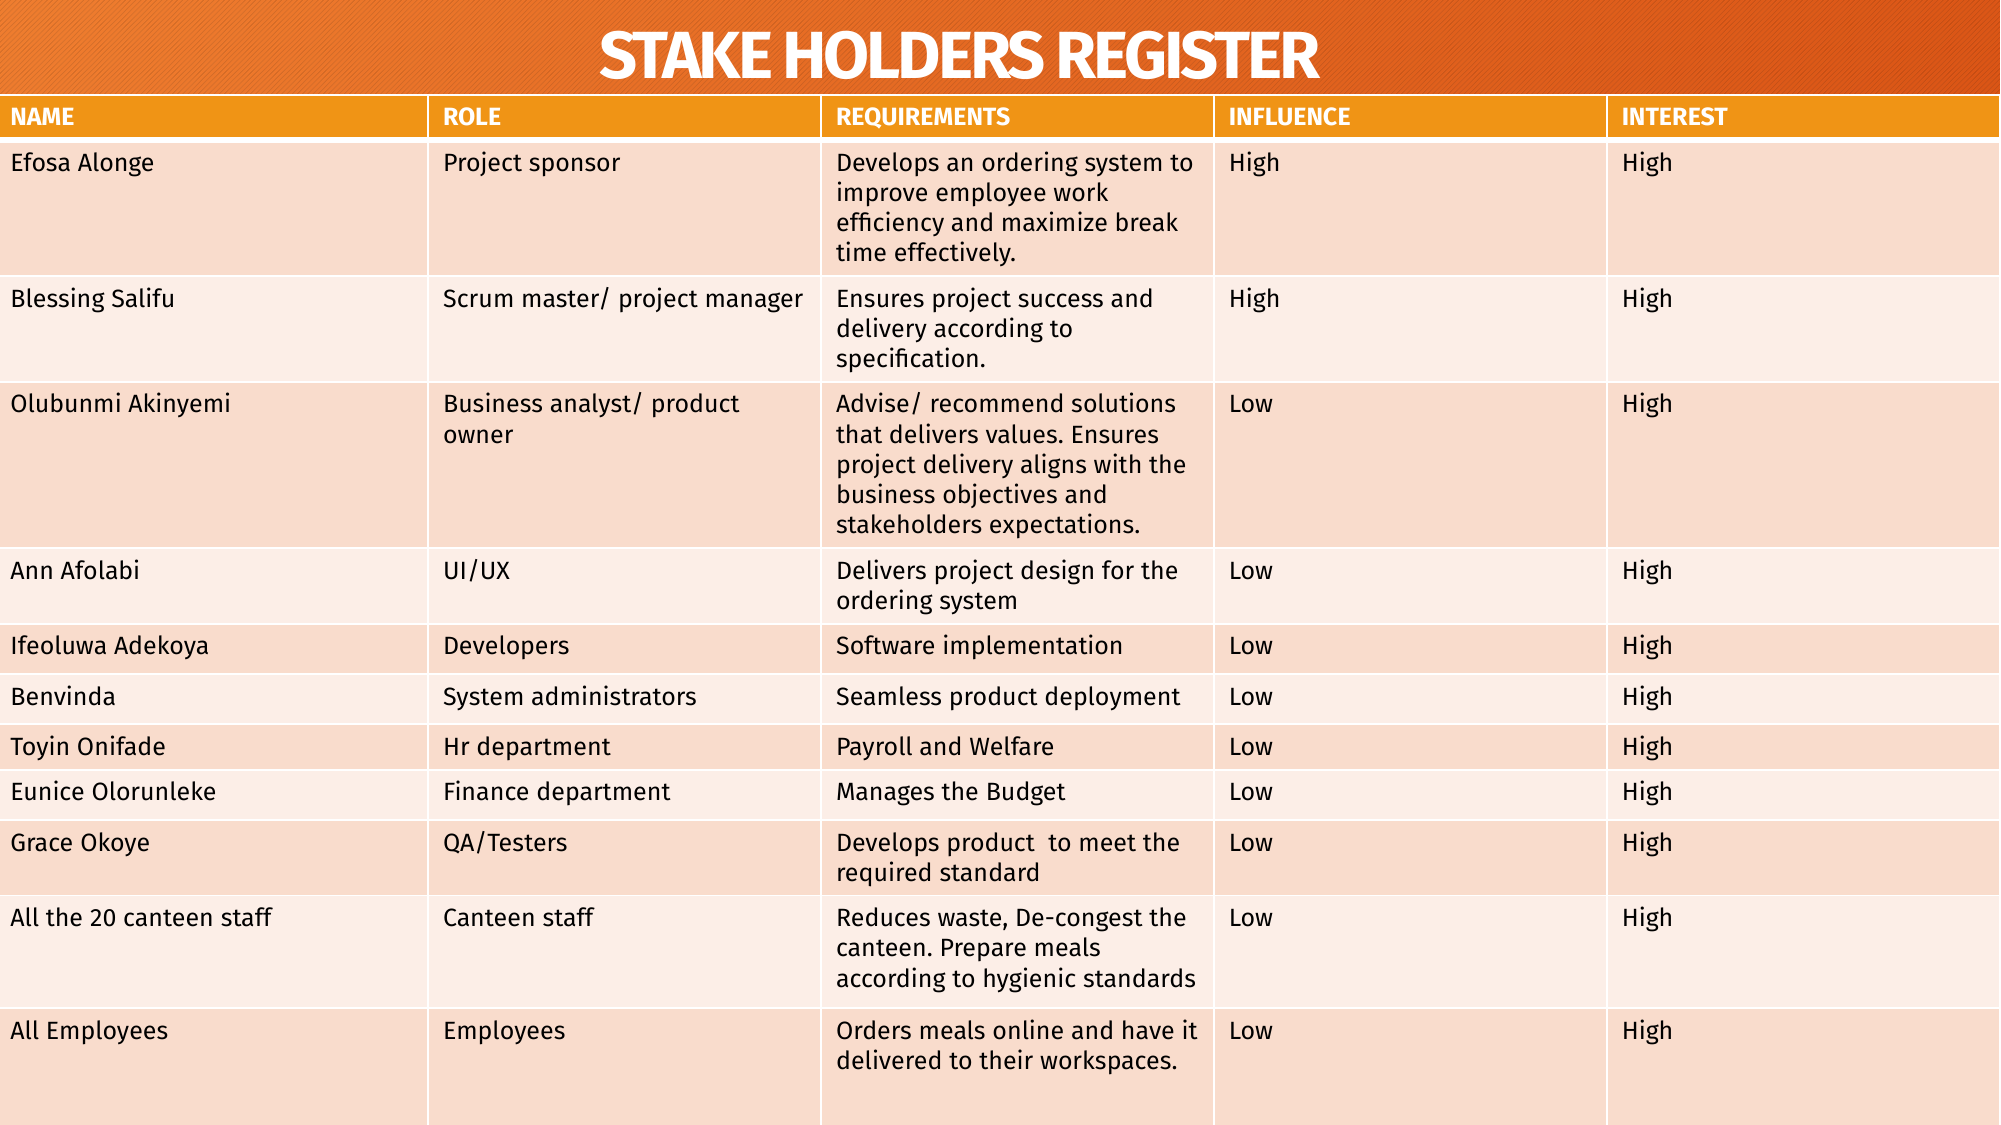

STAKE HOLDERS REGISTER
| NAME | ROLE | REQUIREMENTS | INFLUENCE | INTEREST |
| --- | --- | --- | --- | --- |
| Efosa Alonge | Project sponsor | Develops an ordering system to improve employee work efficiency and maximize break time effectively. | High | High |
| Blessing Salifu | Scrum master/ project manager | Ensures project success and delivery according to specification. | High | High |
| Olubunmi Akinyemi | Business analyst/ product owner | Advise/ recommend solutions that delivers values. Ensures project delivery aligns with the business objectives and stakeholders expectations. | Low | High |
| Ann Afolabi | UI/UX | Delivers project design for the ordering system | Low | High |
| Ifeoluwa Adekoya | Developers | Software implementation | Low | High |
| Benvinda | System administrators | Seamless product deployment | Low | High |
| Toyin Onifade | Hr department | Payroll and Welfare | Low | High |
| Eunice Olorunleke | Finance department | Manages the Budget | Low | High |
| Grace Okoye | QA/Testers | Develops product to meet the required standard | Low | High |
| All the 20 canteen staff | Canteen staff | Reduces waste, De-congest the canteen. Prepare meals according to hygienic standards | Low | High |
| All Employees | Employees | Orders meals online and have it delivered to their workspaces. | Low | High |
15
15/09/2024
BUSINESS BUILDER